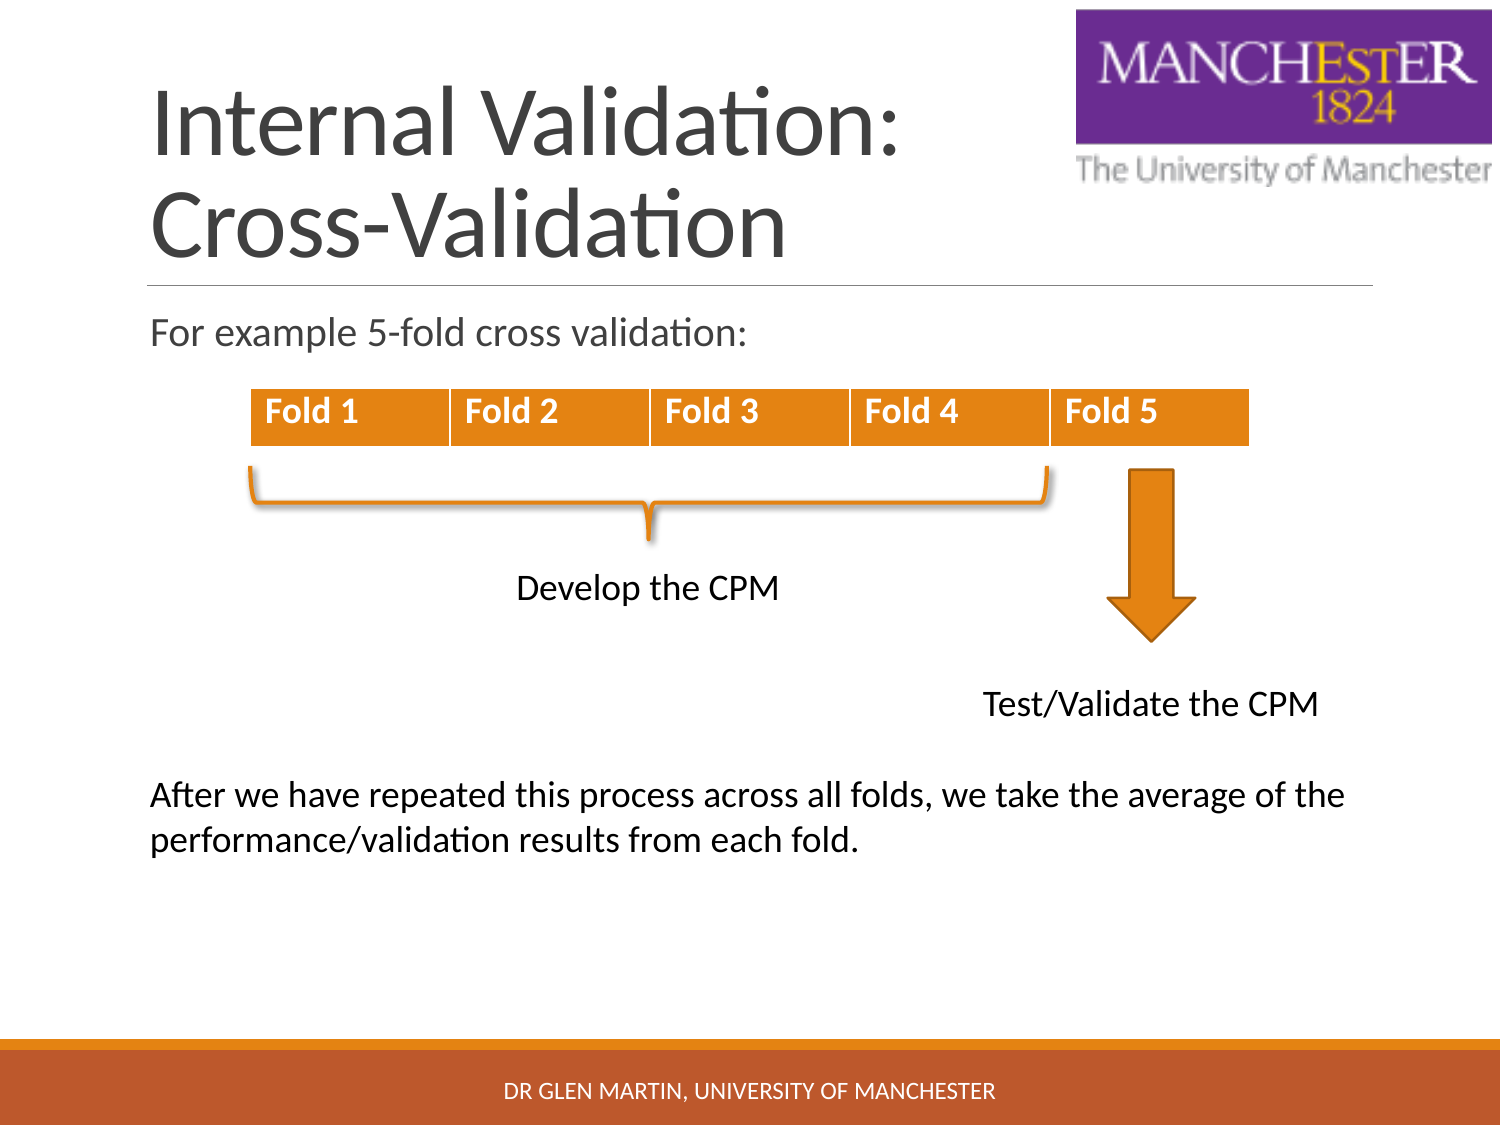

# Internal Validation: Cross-Validation

For example 5-fold cross validation:

| Fold 1 | Fold 2 | Fold 3 | Fold 4 | Fold 5 |
| --- | --- | --- | --- | --- |

Develop the CPM
Test/Validate the CPM
After we have repeated this process across all folds, we take the average of the performance/validation results from each fold.
Dr Glen Martin, University of Manchester